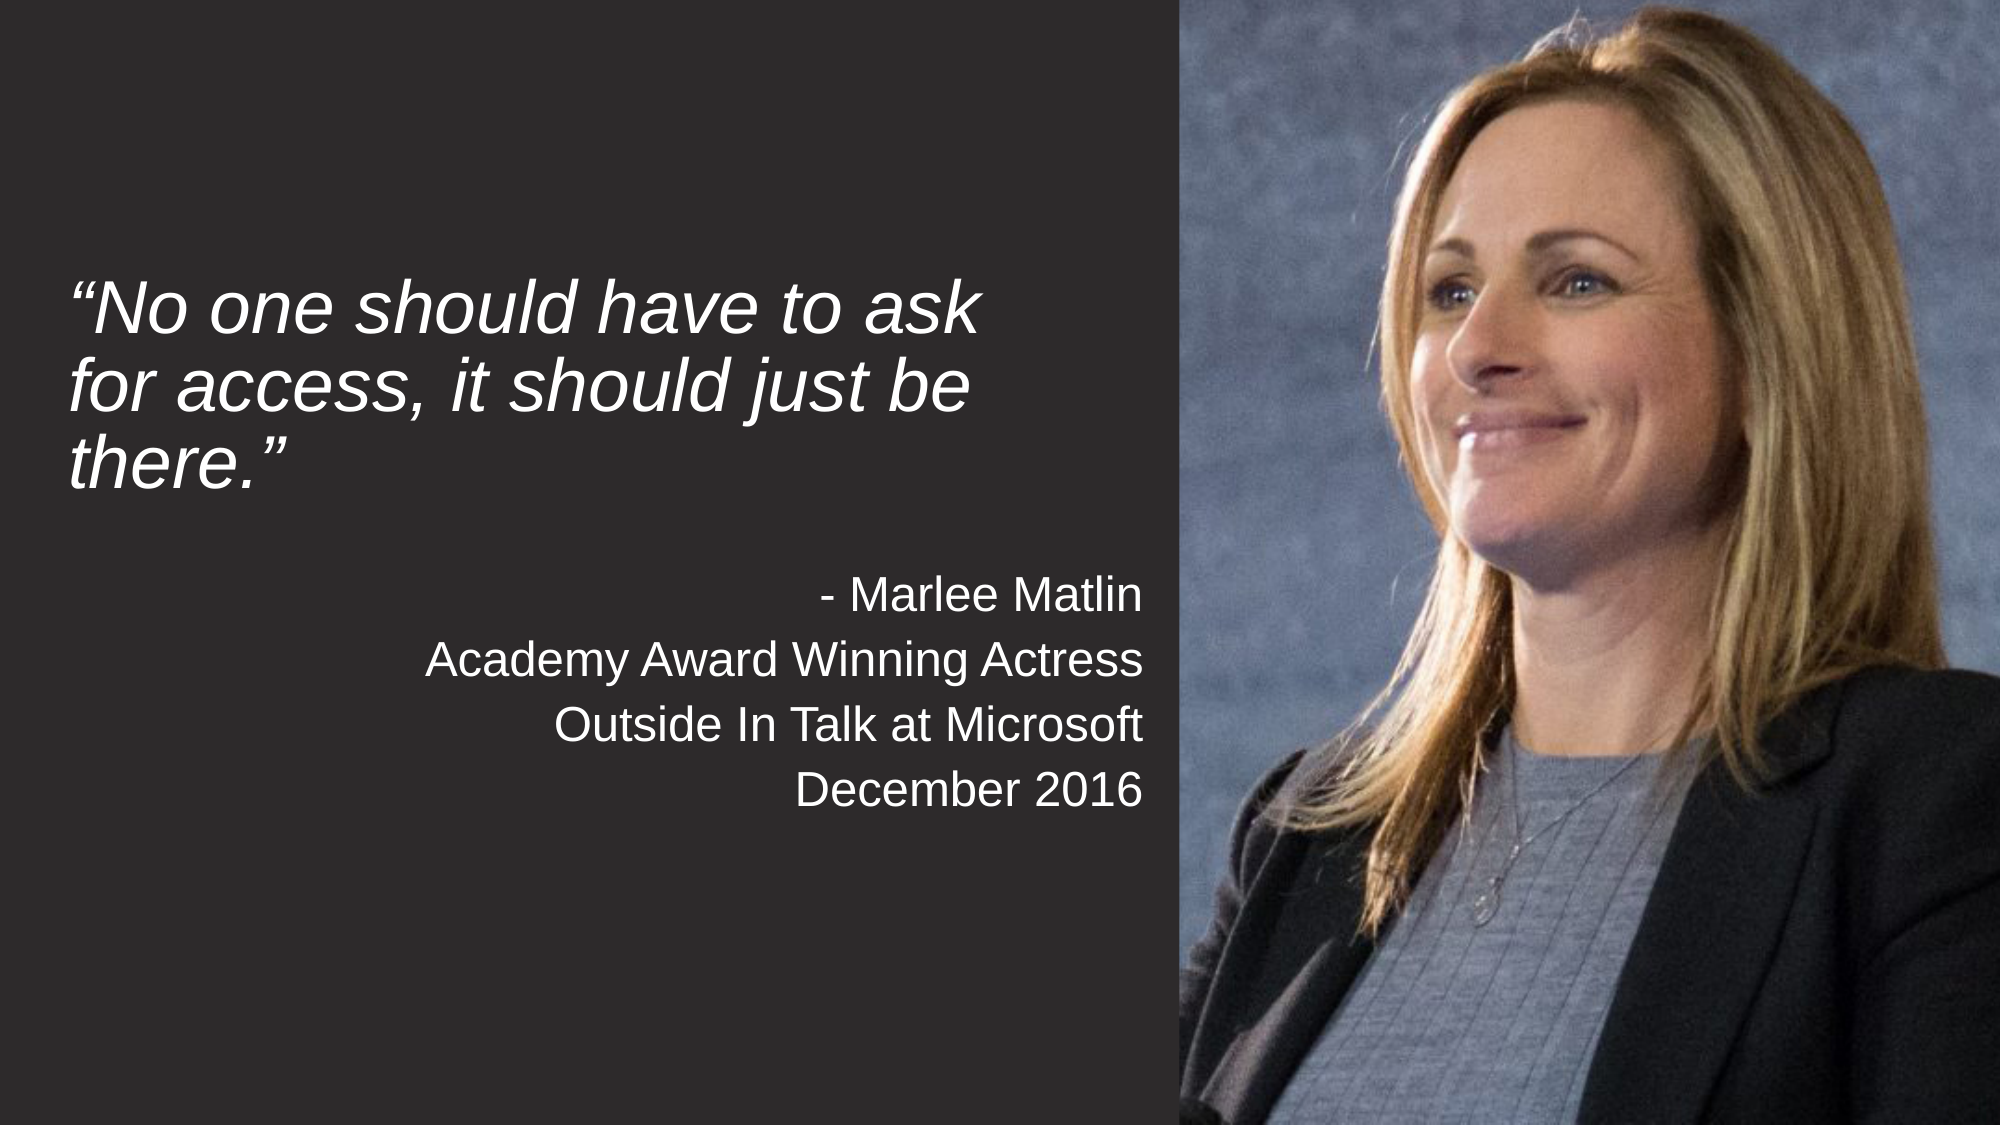

# “No one should have to ask for access, it should just be there.”
- Marlee Matlin
Academy Award Winning Actress
Outside In Talk at Microsoft
December 2016